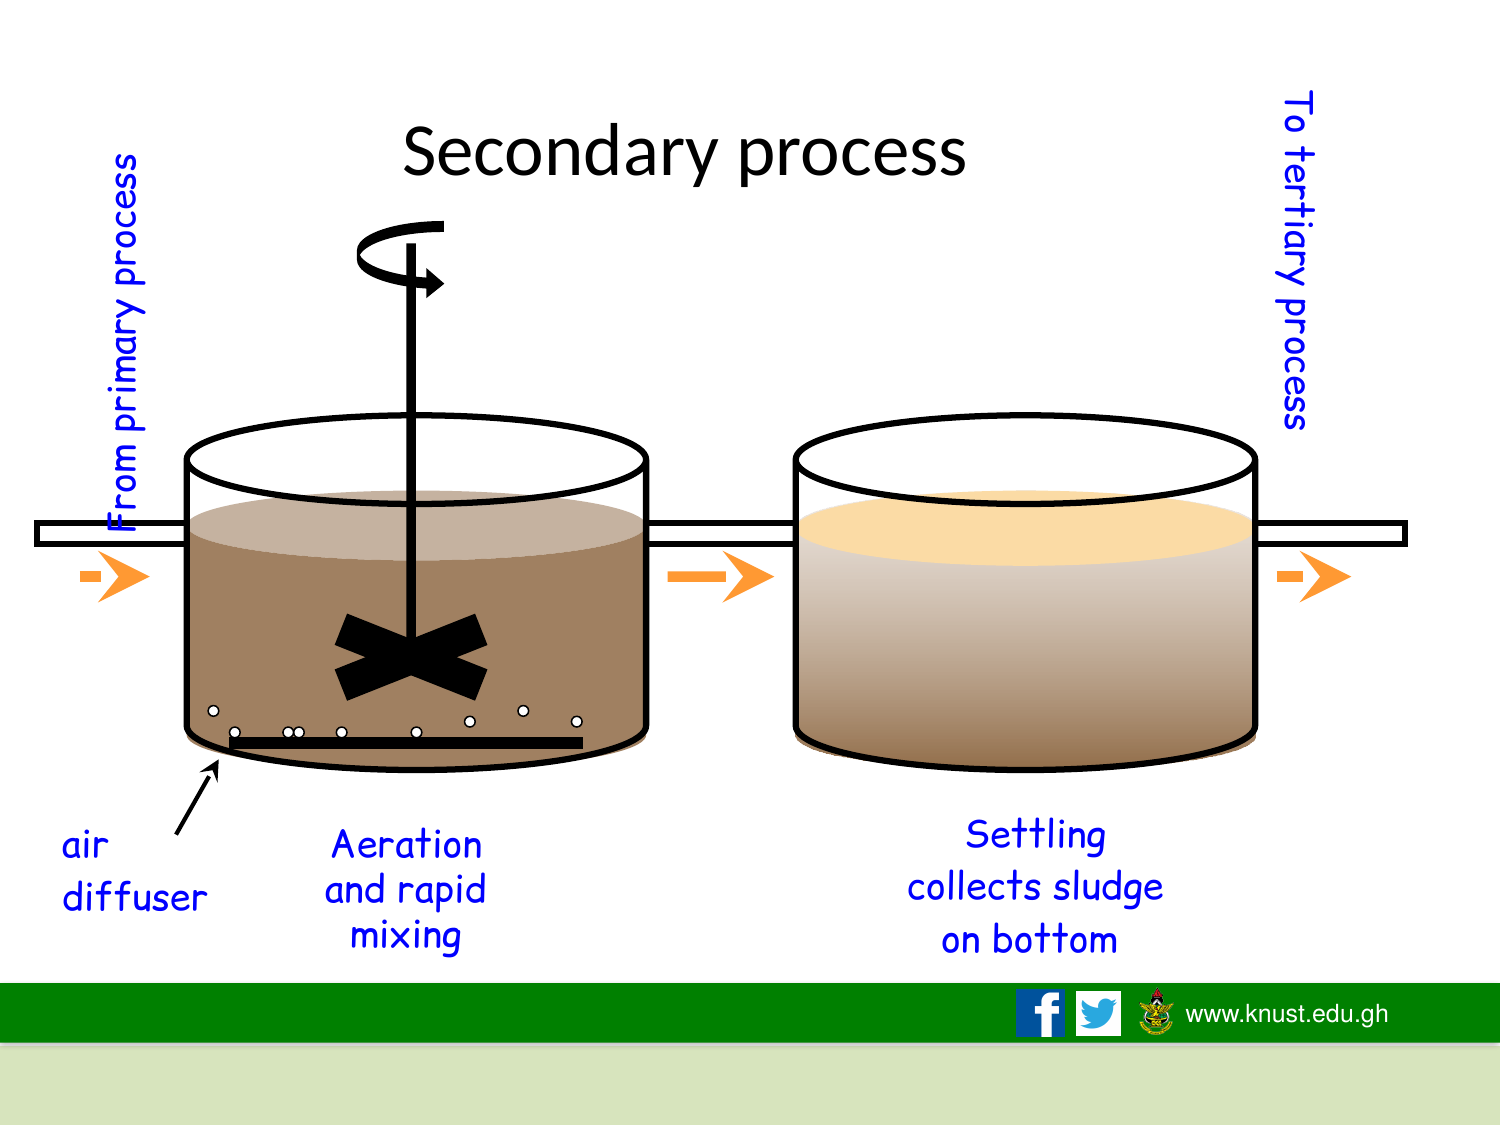

Secondary process

To tertiary process
From primary process

Settling
collects sludge
on bottom
air
diffuser
Aeration and rapid mixing